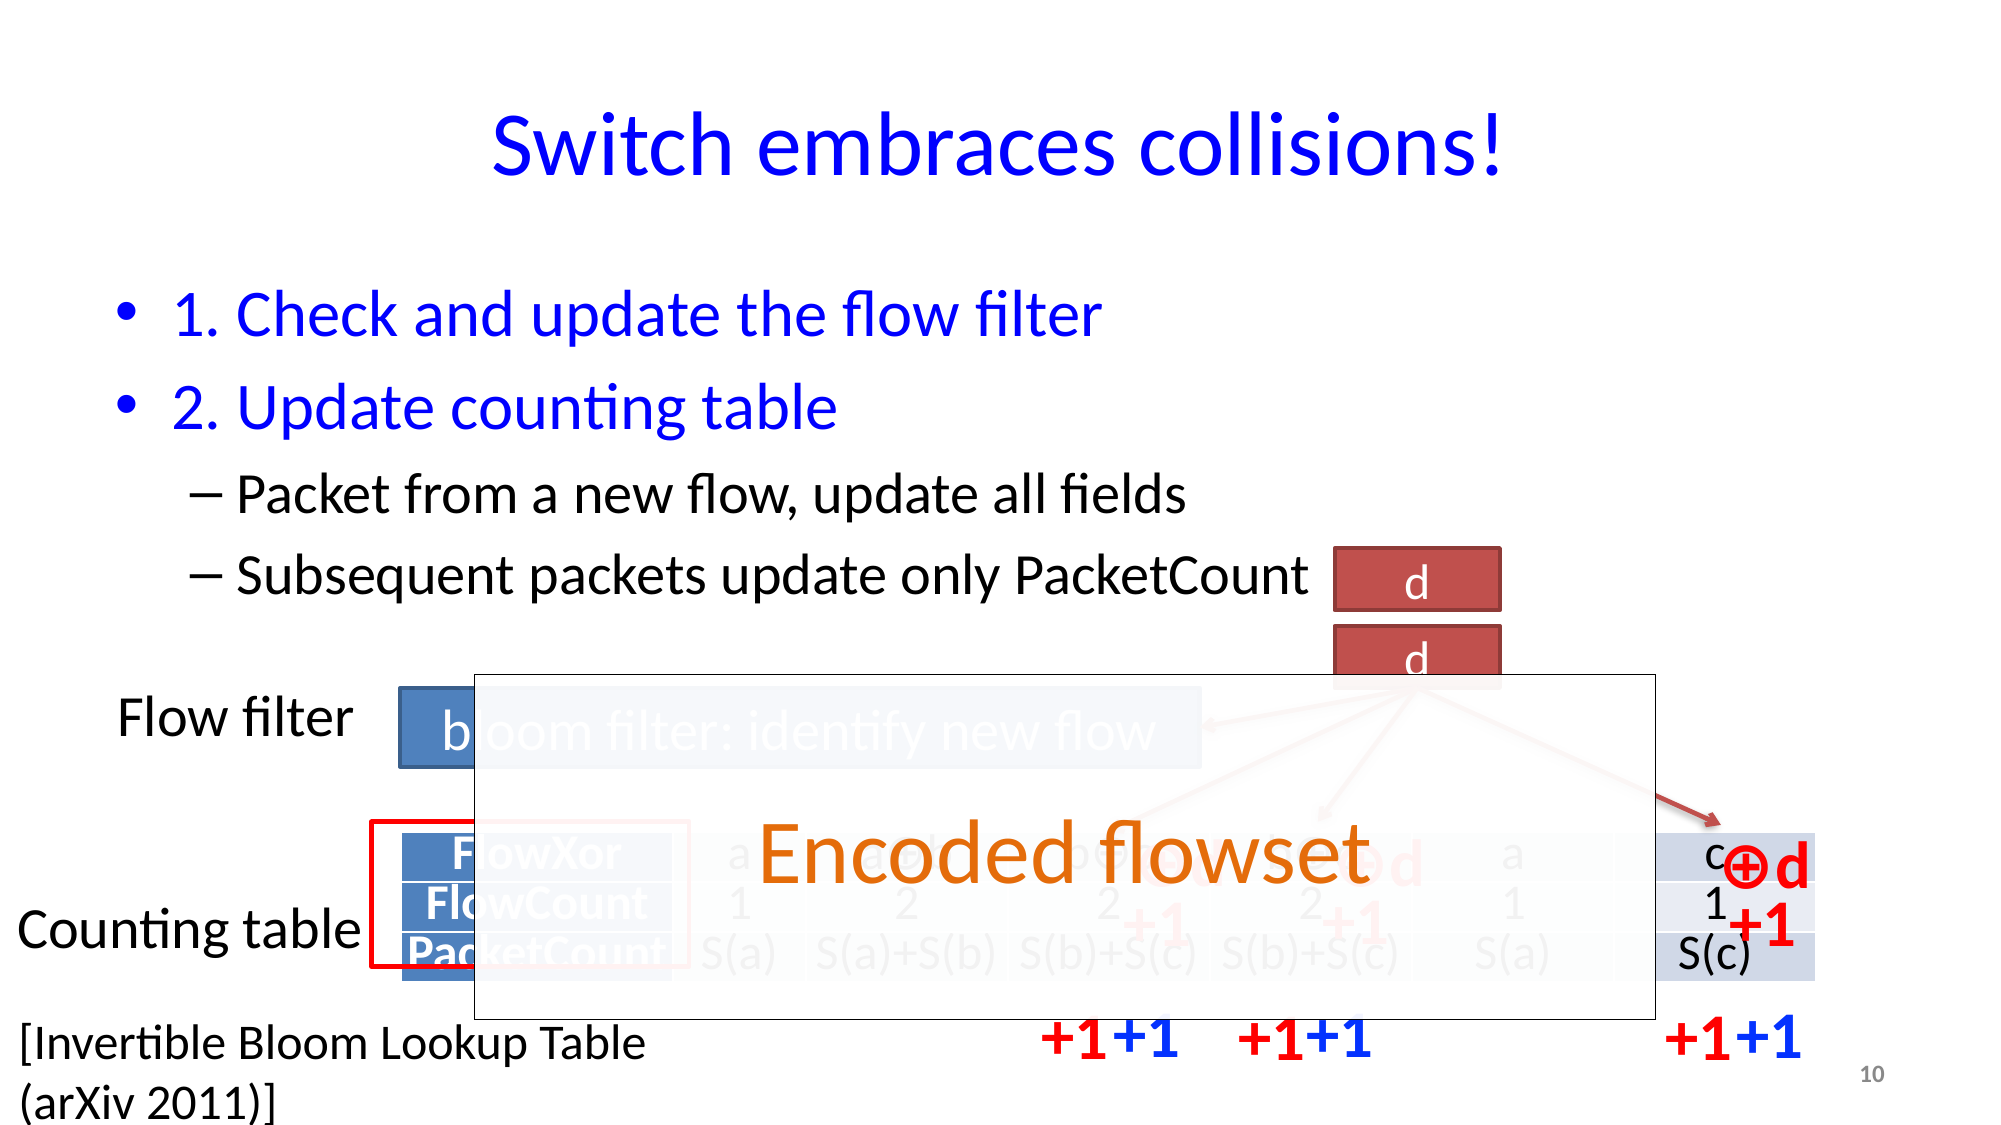

# Switch embraces collisions!
1. Check and update the flow filter
2. Update counting table
Packet from a new flow, update all fields
Subsequent packets update only PacketCount

d
d
Flow filter

Encoded flowset

bloom filter: identify new flow
⊕d
⊕d
⊕d

| FlowXor | a | a⊕b | b⊕c | b⊕c | a | c |
| --- | --- | --- | --- | --- | --- | --- |
| FlowCount | 1 | 2 | 2 | 2 | 1 | 1 |
| PacketCount | S(a) | S(a)+S(b) | S(b)+S(c) | S(b)+S(c) | S(a) | S(c) |
+1
+1
+1
Counting table
+1
+1
+1
+1
+1
+1
[Invertible Bloom Lookup Table
(arXiv 2011)]
10